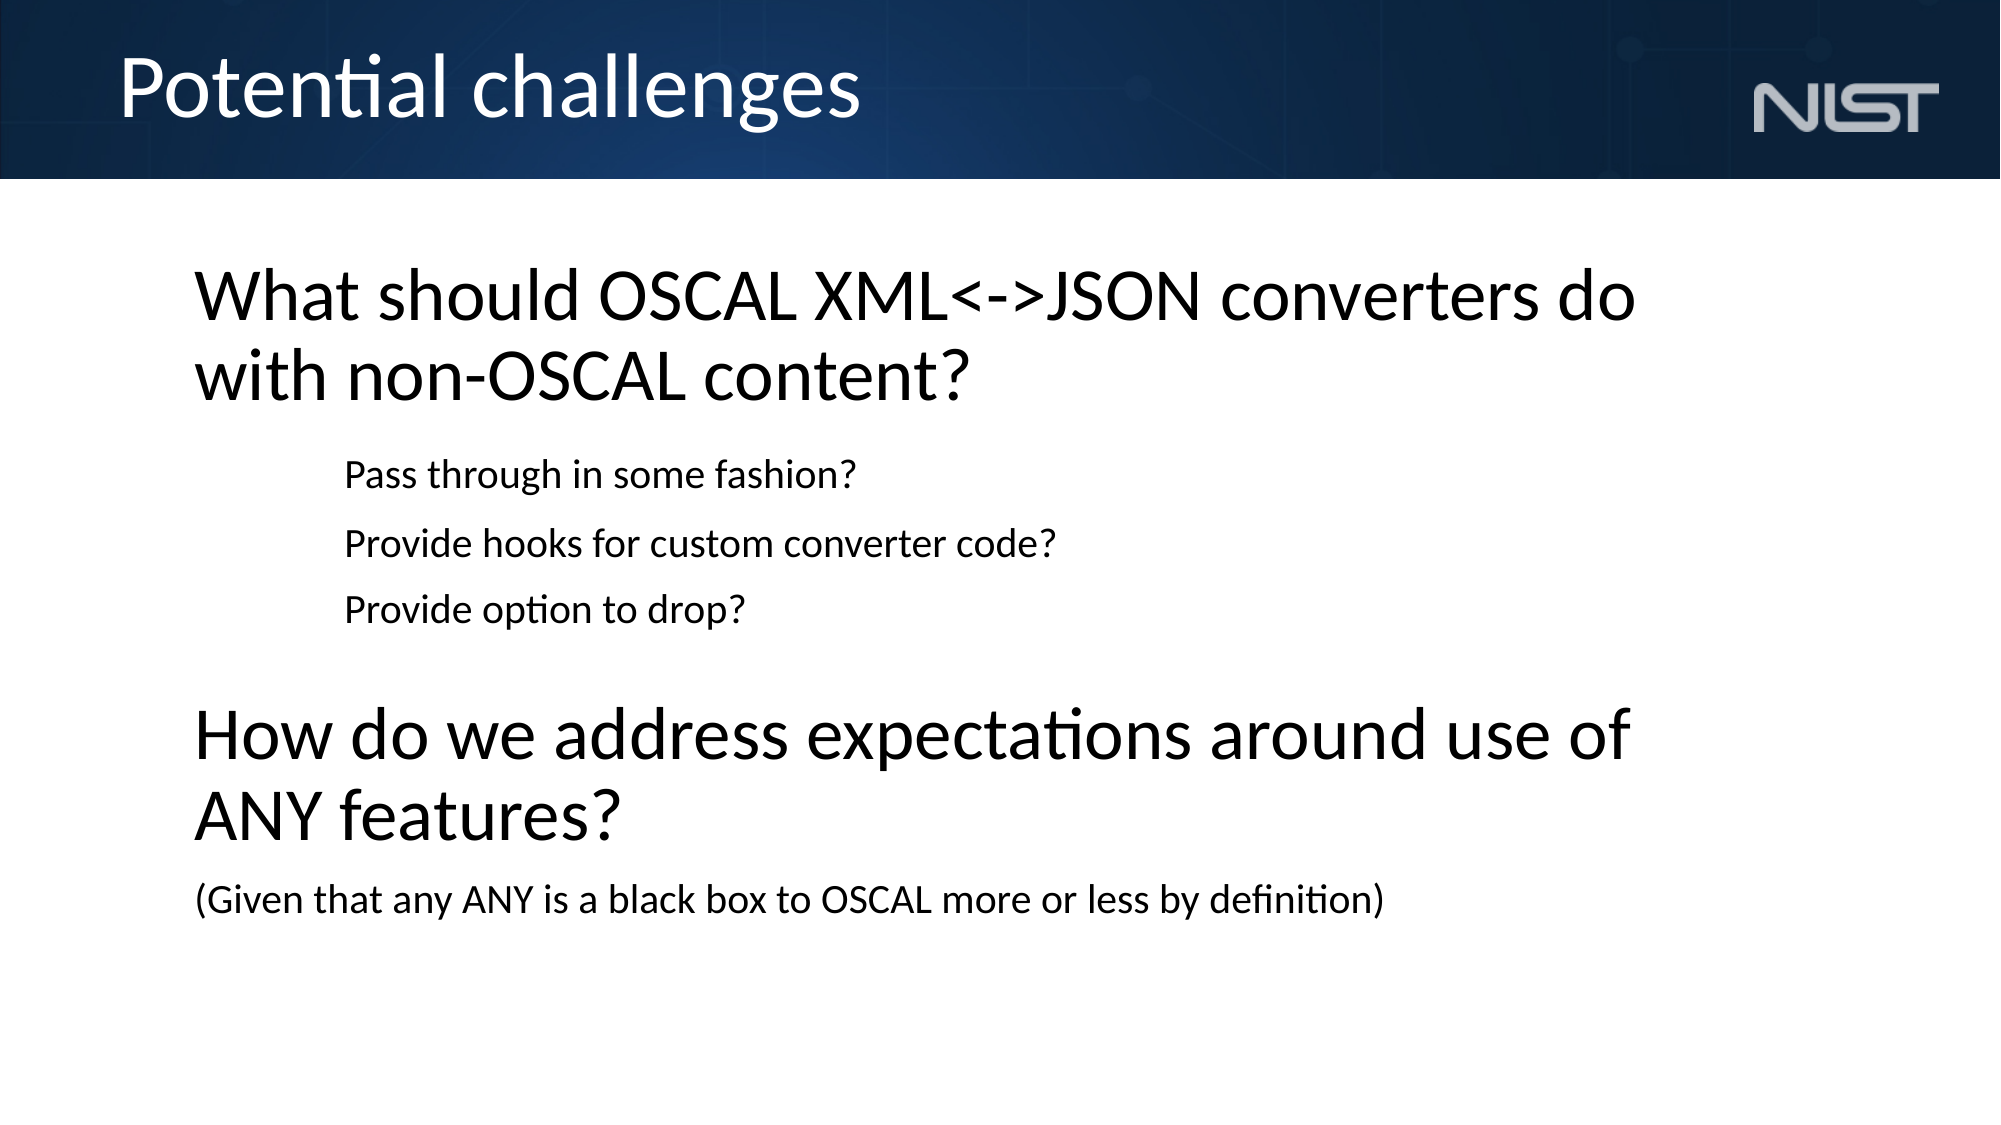

# Potential challenges
What should OSCAL XML<->JSON converters do with non-OSCAL content?
	Pass through in some fashion?
	Provide hooks for custom converter code?
	Provide option to drop?
How do we address expectations around use of ANY features?
(Given that any ANY is a black box to OSCAL more or less by definition)